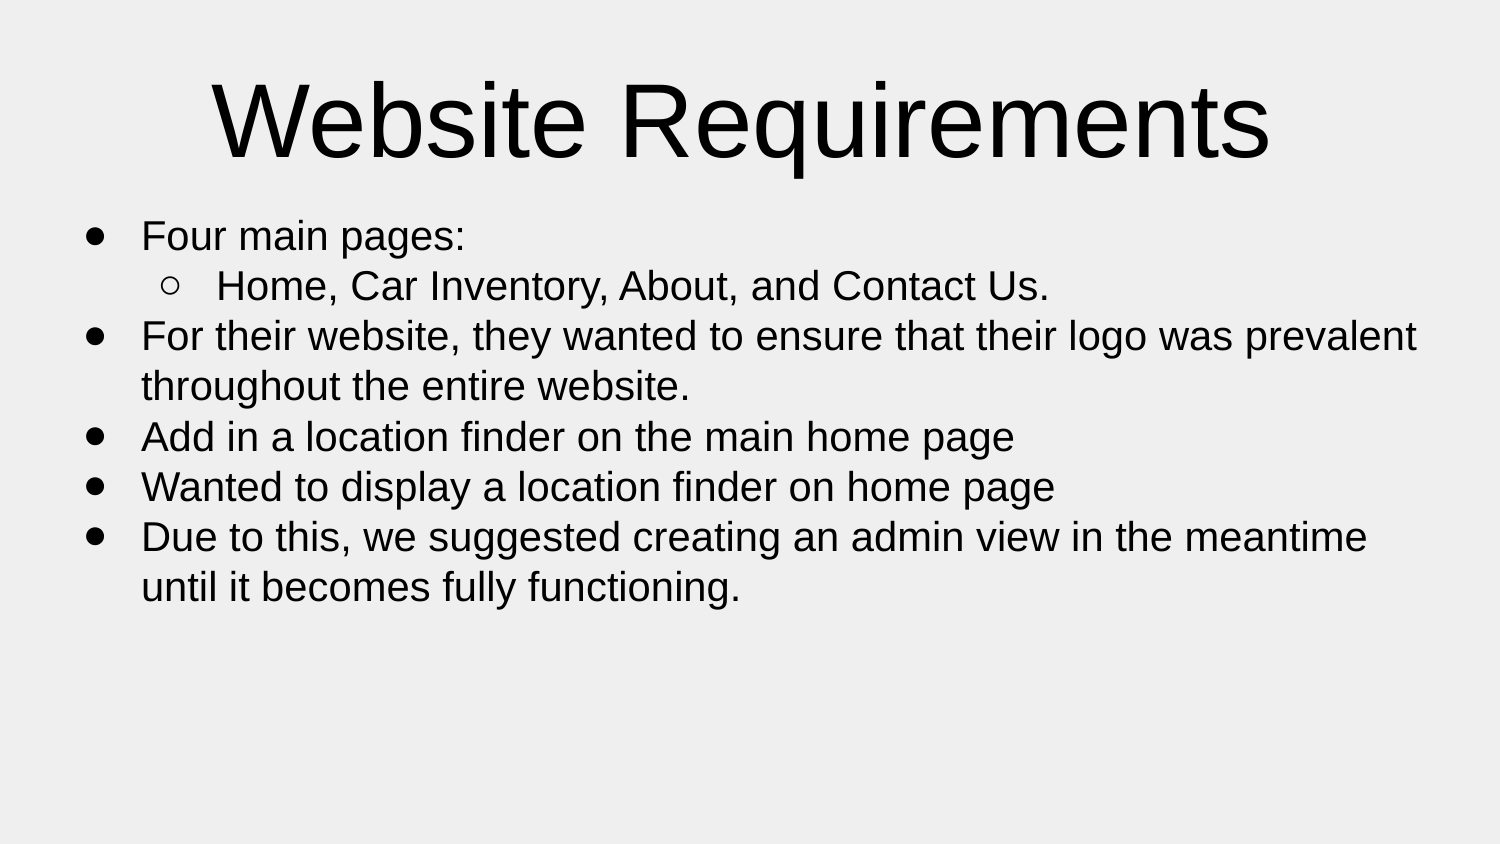

# Website Requirements
Four main pages:
Home, Car Inventory, About, and Contact Us.
For their website, they wanted to ensure that their logo was prevalent throughout the entire website.
Add in a location finder on the main home page
Wanted to display a location finder on home page
Due to this, we suggested creating an admin view in the meantime until it becomes fully functioning.